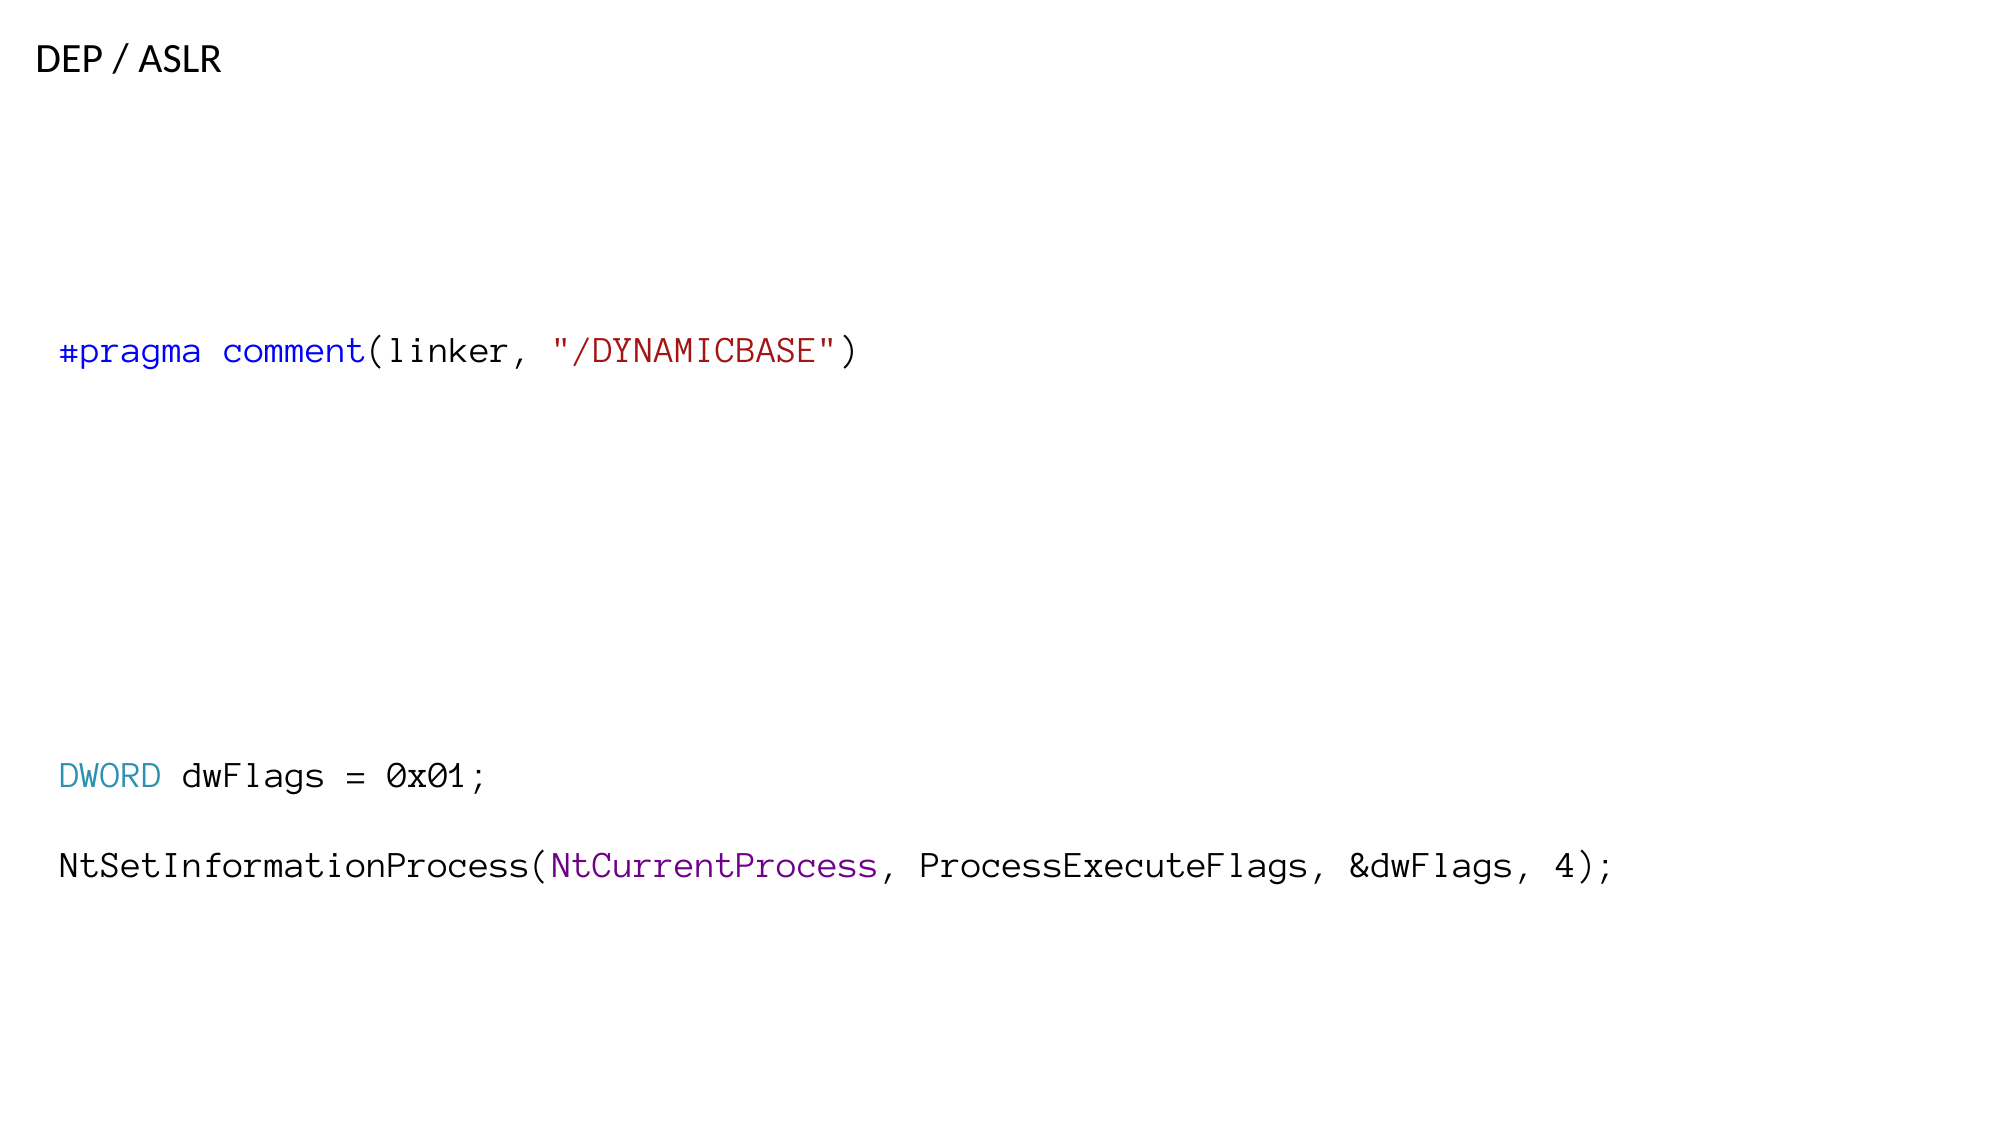

DEP / ASLR
#pragma comment(linker, "/DYNAMICBASE")
DWORD dwFlags = 0x01;

NtSetInformationProcess(NtCurrentProcess, ProcessExecuteFlags, &dwFlags, 4);